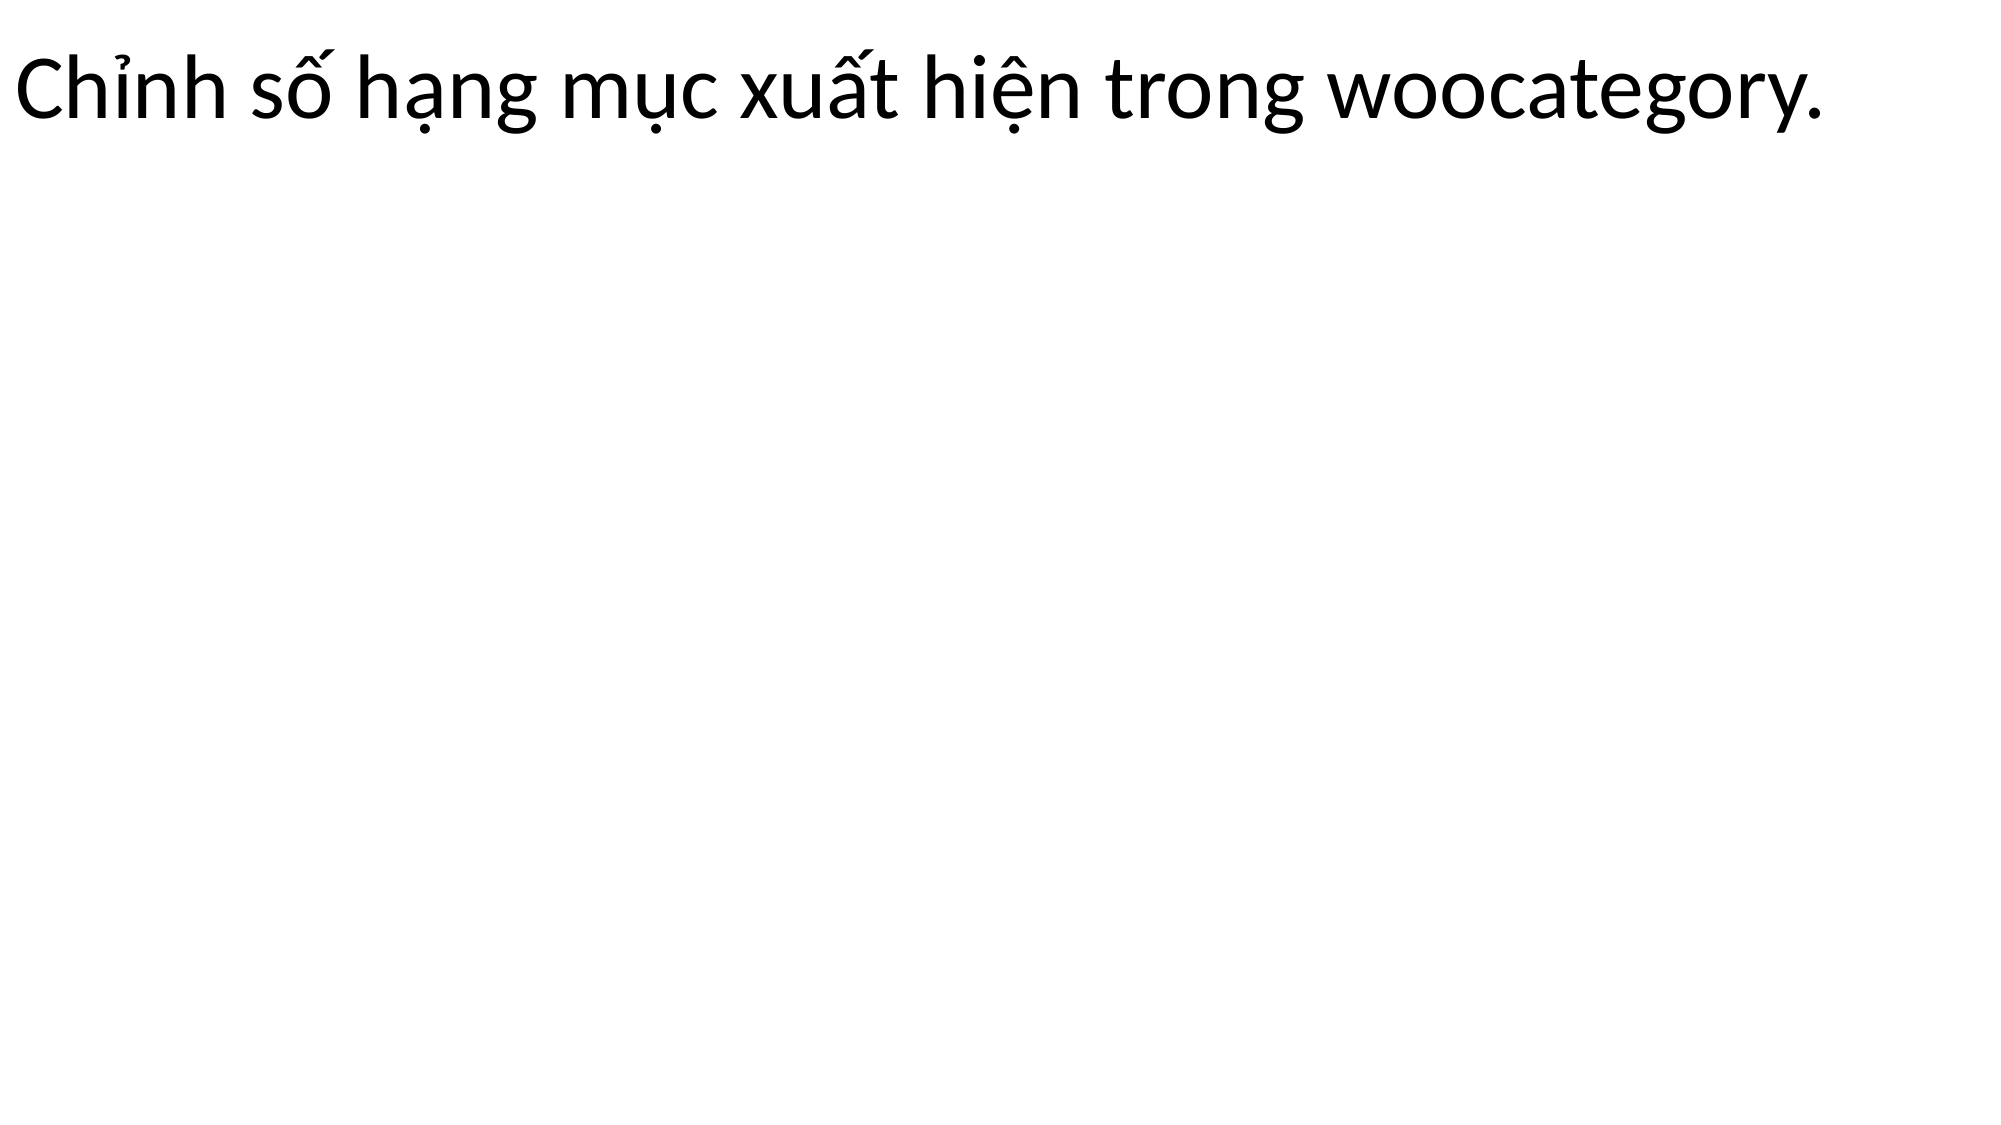

# Chỉnh số hạng mục xuất hiện trong woocategory.